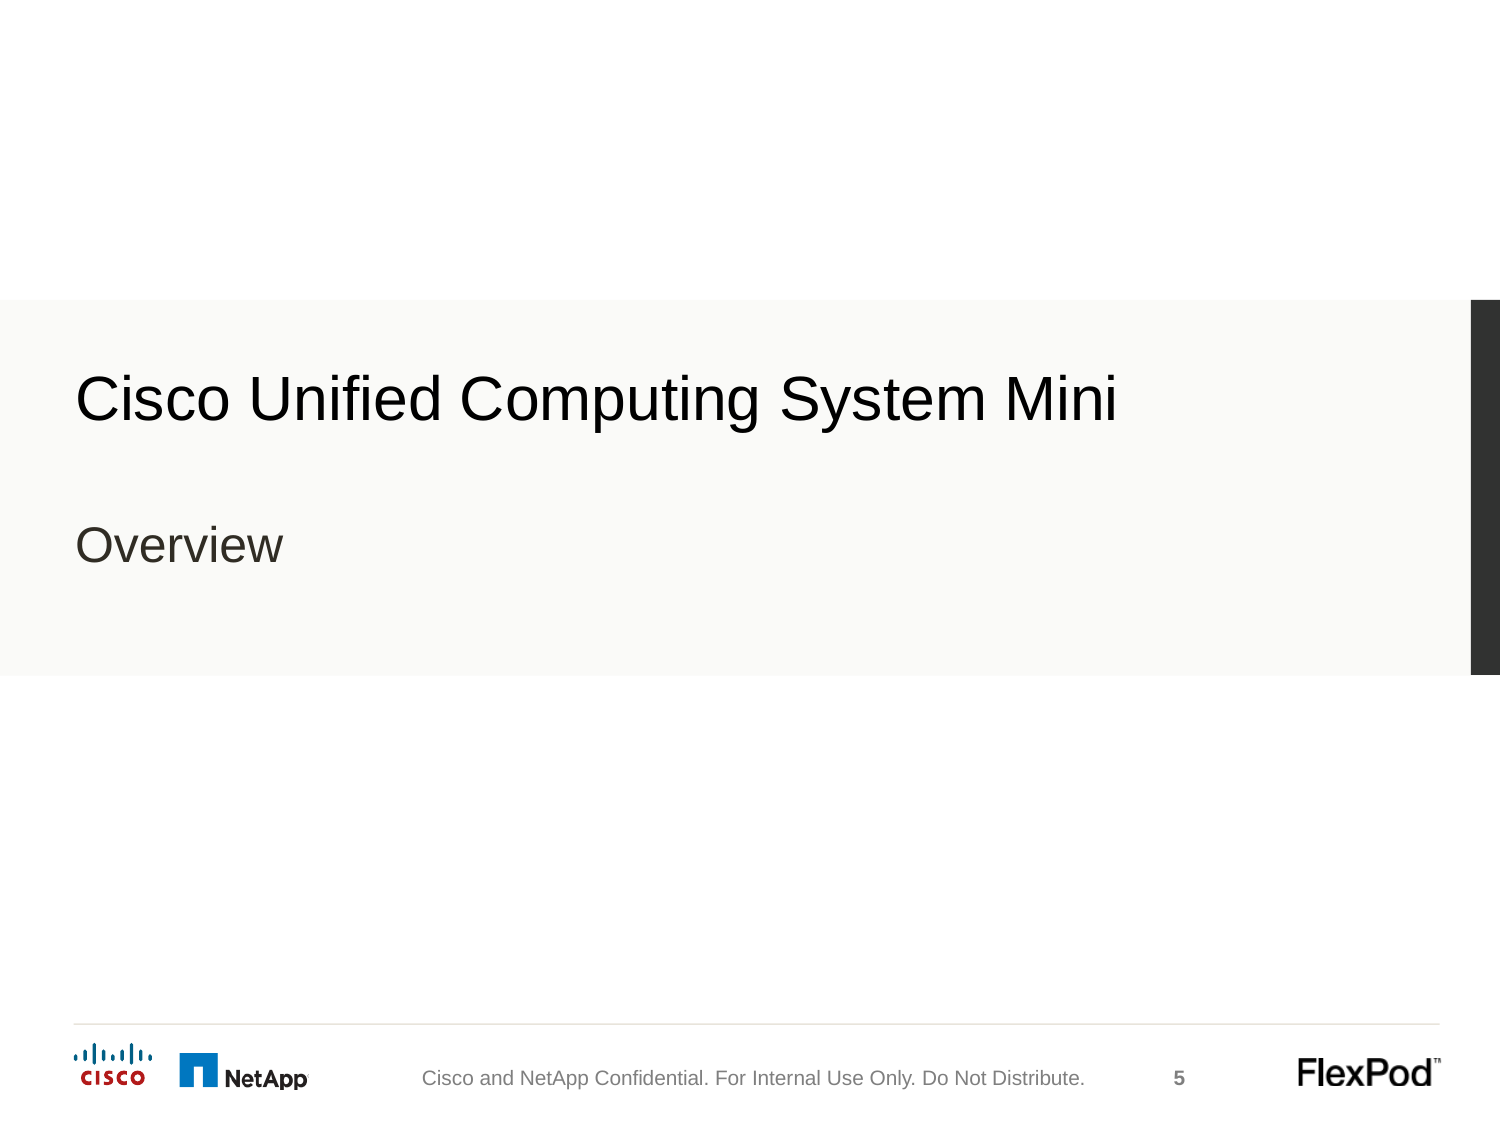

# Cisco Unified Computing System Mini
Overview
Cisco and NetApp Confidential. For Internal Use Only. Do Not Distribute.
5